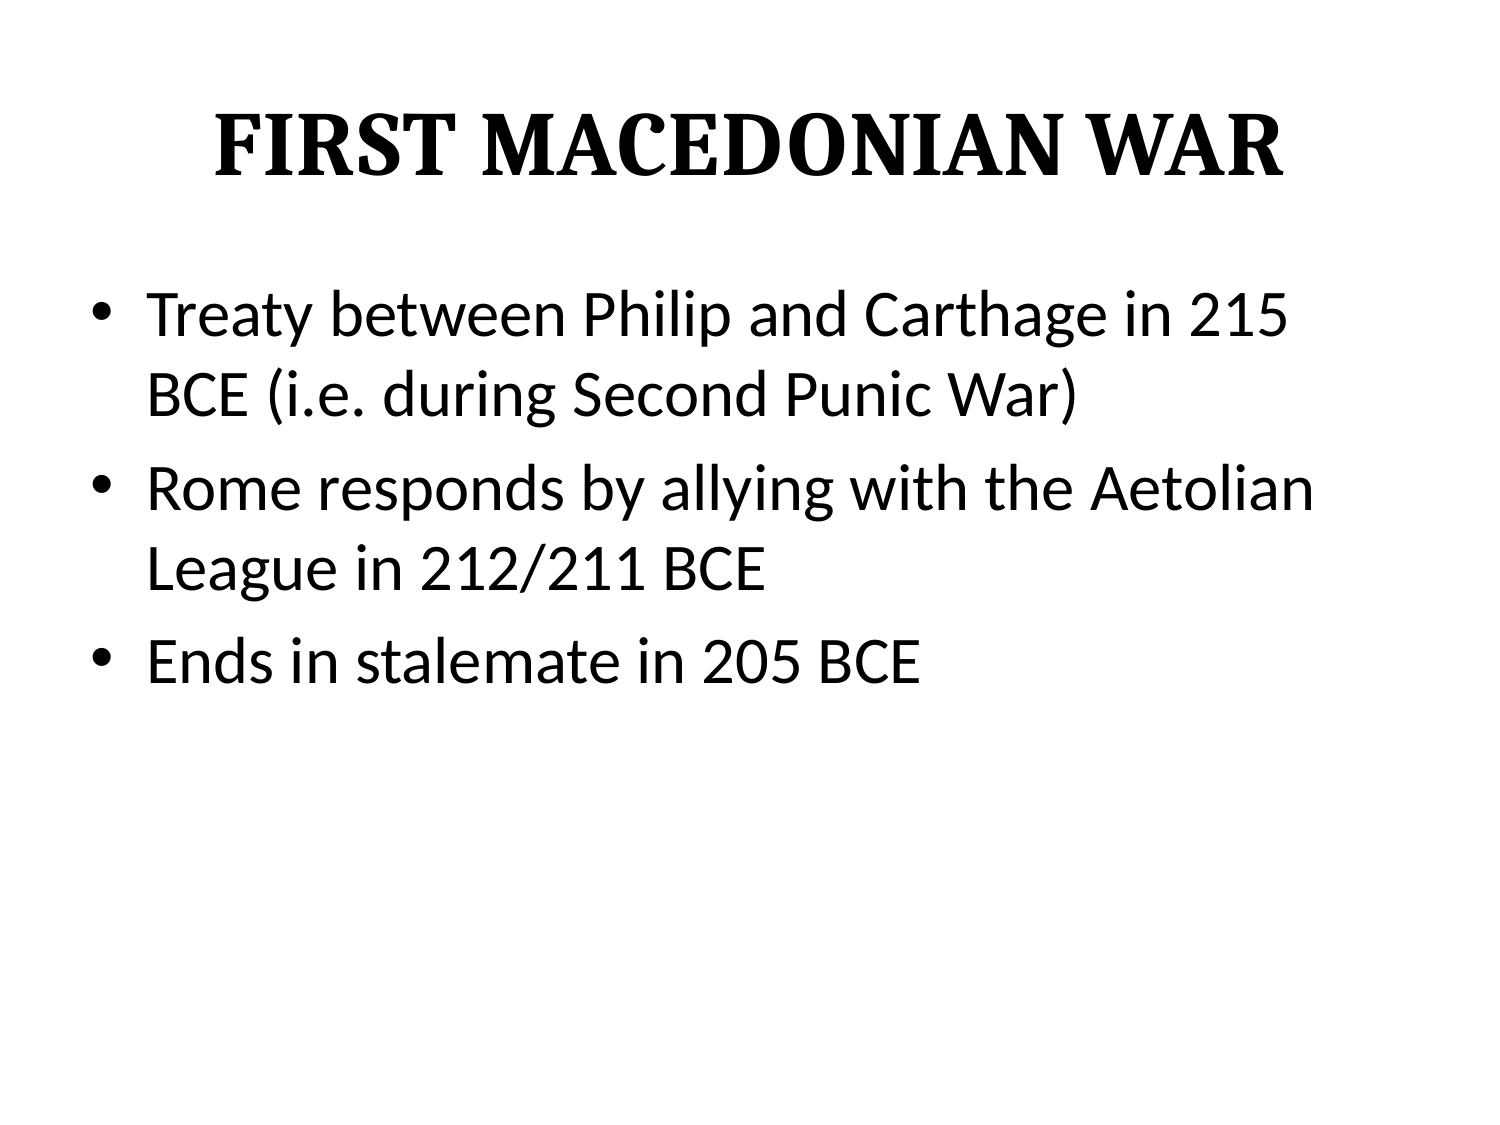

# First Macedonian War
Treaty between Philip and Carthage in 215 BCE (i.e. during Second Punic War)
Rome responds by allying with the Aetolian League in 212/211 BCE
Ends in stalemate in 205 BCE